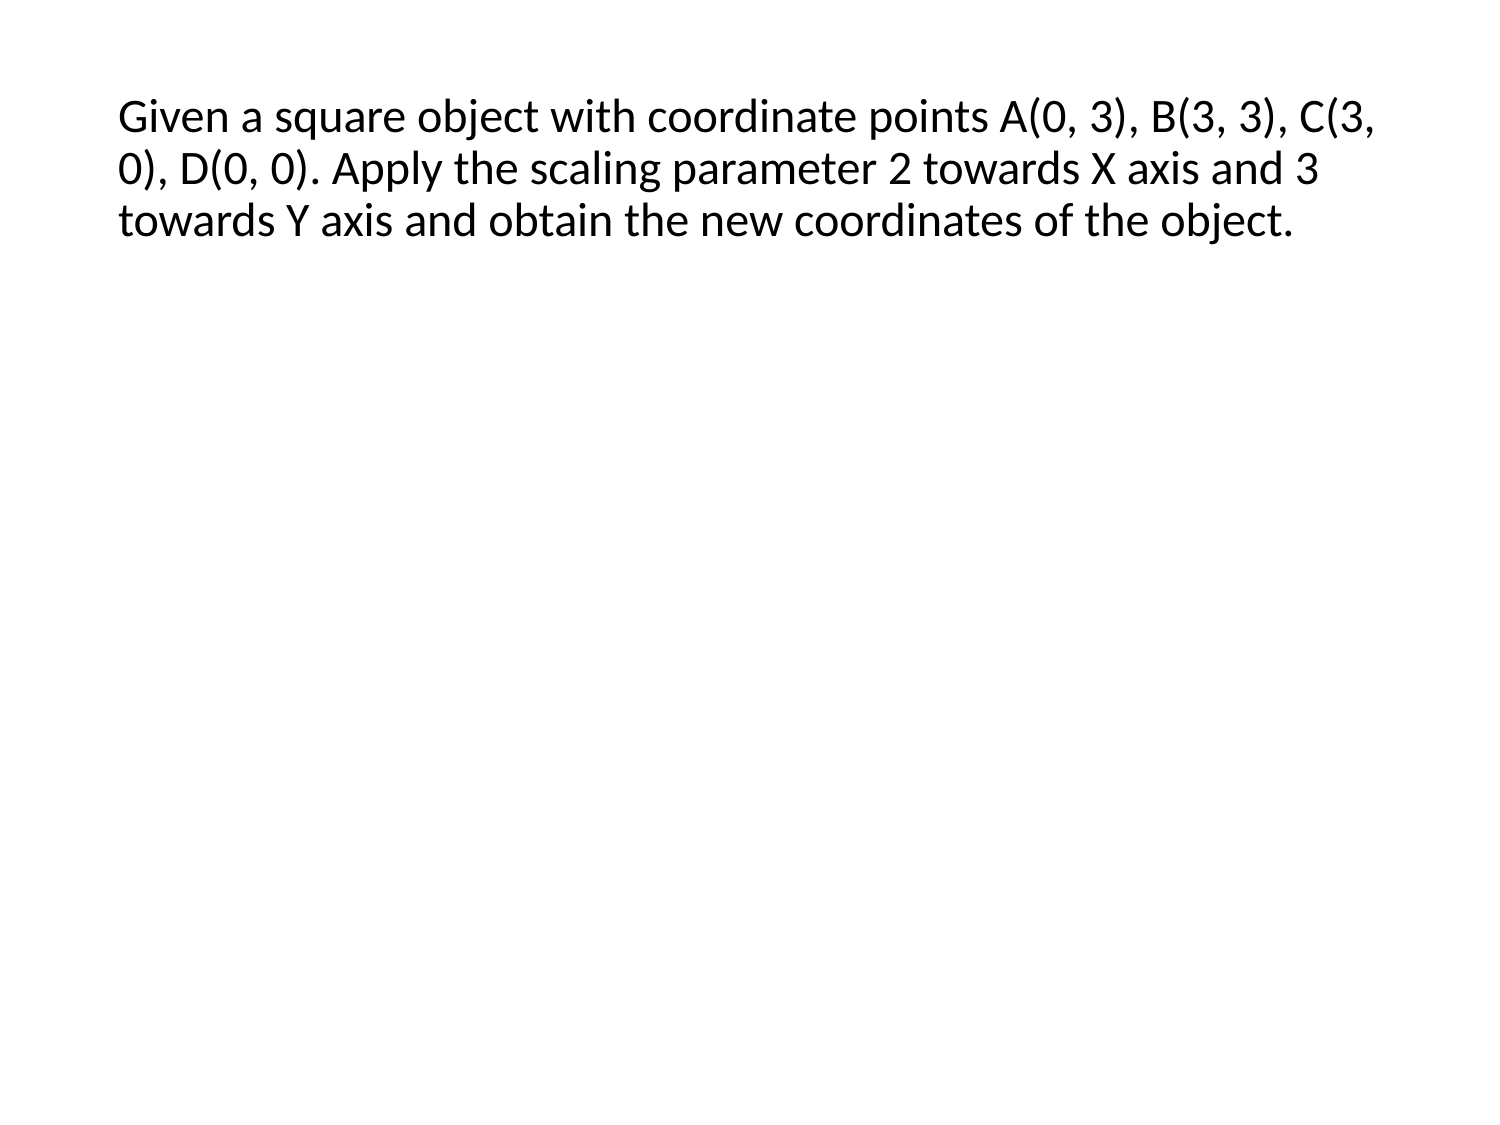

# Given a square object with coordinate points A(0, 3), B(3, 3), C(3, 0), D(0, 0). Apply the scaling parameter 2 towards X axis and 3 towards Y axis and obtain the new coordinates of the object.